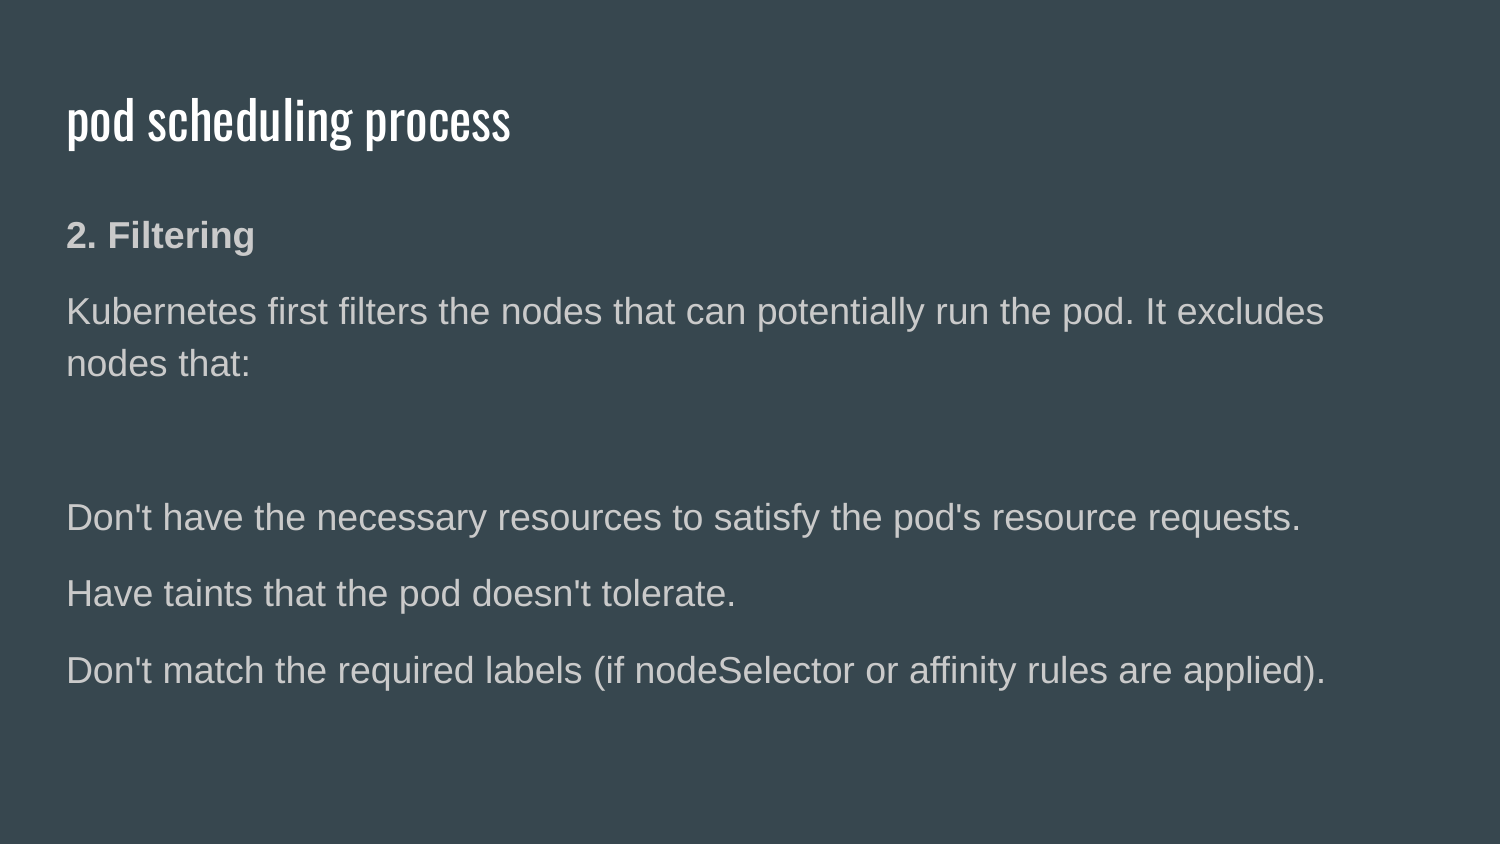

# pod scheduling process
2. Filtering
Kubernetes first filters the nodes that can potentially run the pod. It excludes nodes that:

Don't have the necessary resources to satisfy the pod's resource requests.
Have taints that the pod doesn't tolerate.
Don't match the required labels (if nodeSelector or affinity rules are applied).